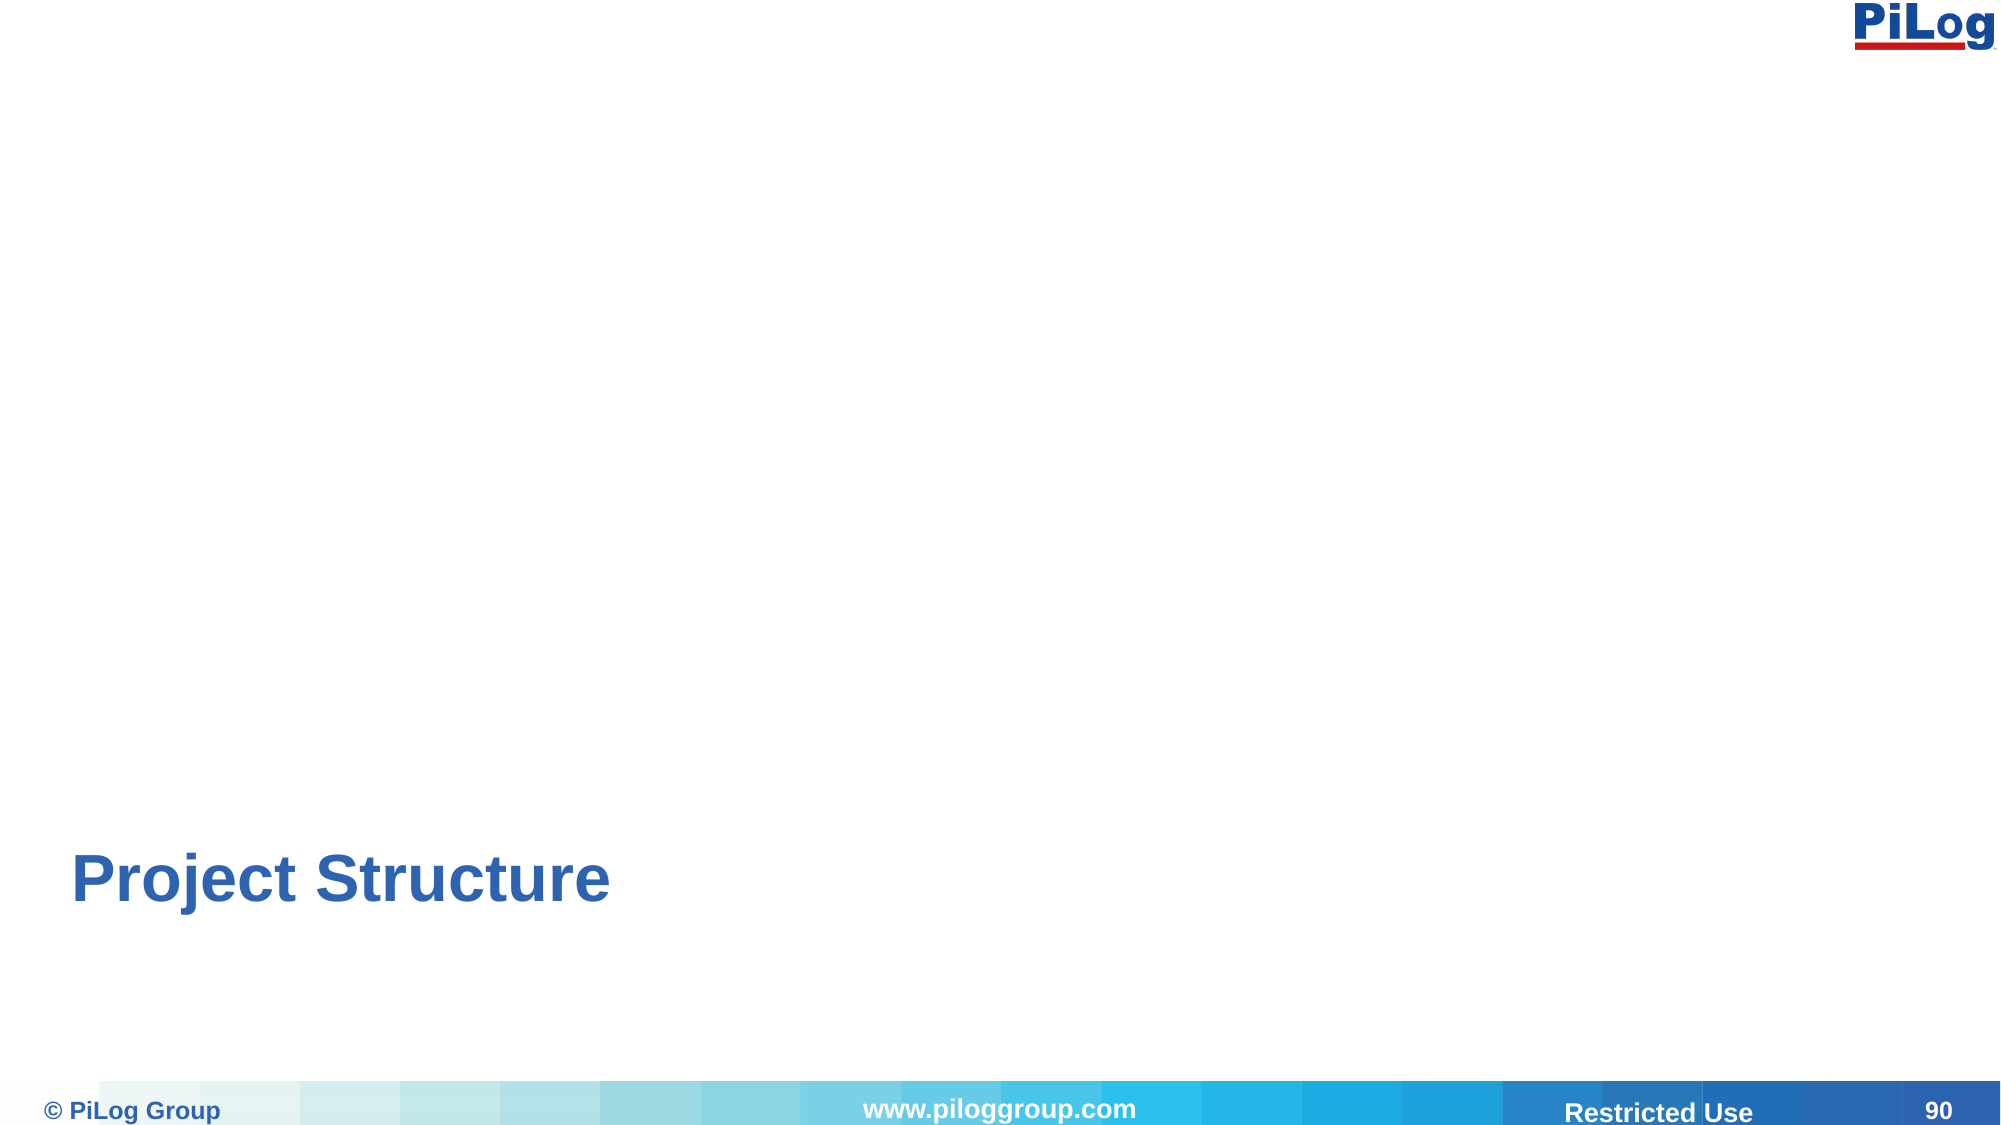

# Project Structure
© PiLog Group
90
www.piloggroup.com
Restricted Use